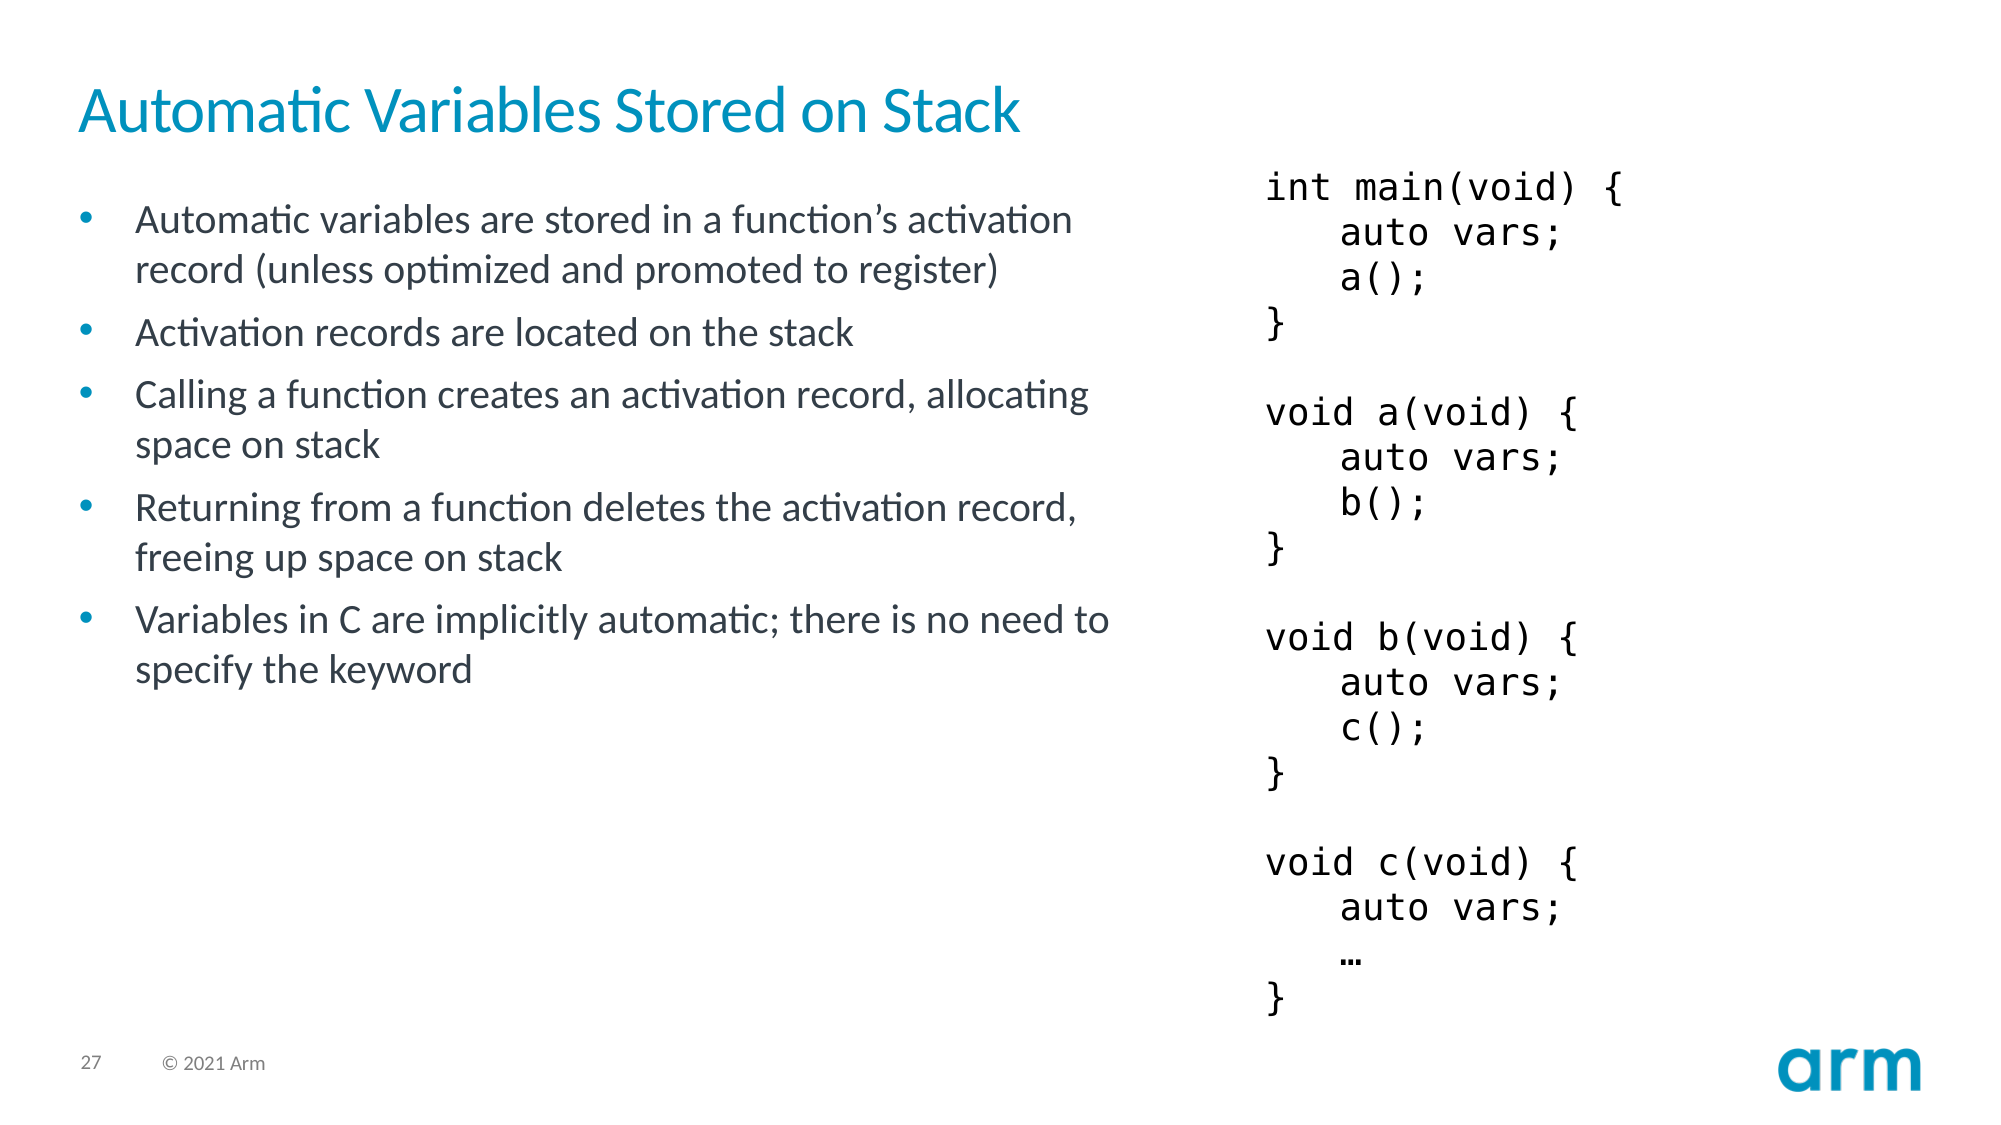

# Automatic Variables Stored on Stack
int main(void) {
	auto vars;
	a();
}

void a(void) {
	auto vars;
	b();
}

void b(void) {
	auto vars;
	c();
}

void c(void) {
	auto vars;
	…
}
Automatic variables are stored in a function’s activation record (unless optimized and promoted to register)
Activation records are located on the stack
Calling a function creates an activation record, allocating space on stack
Returning from a function deletes the activation record, freeing up space on stack
Variables in C are implicitly automatic; there is no need to specify the keyword